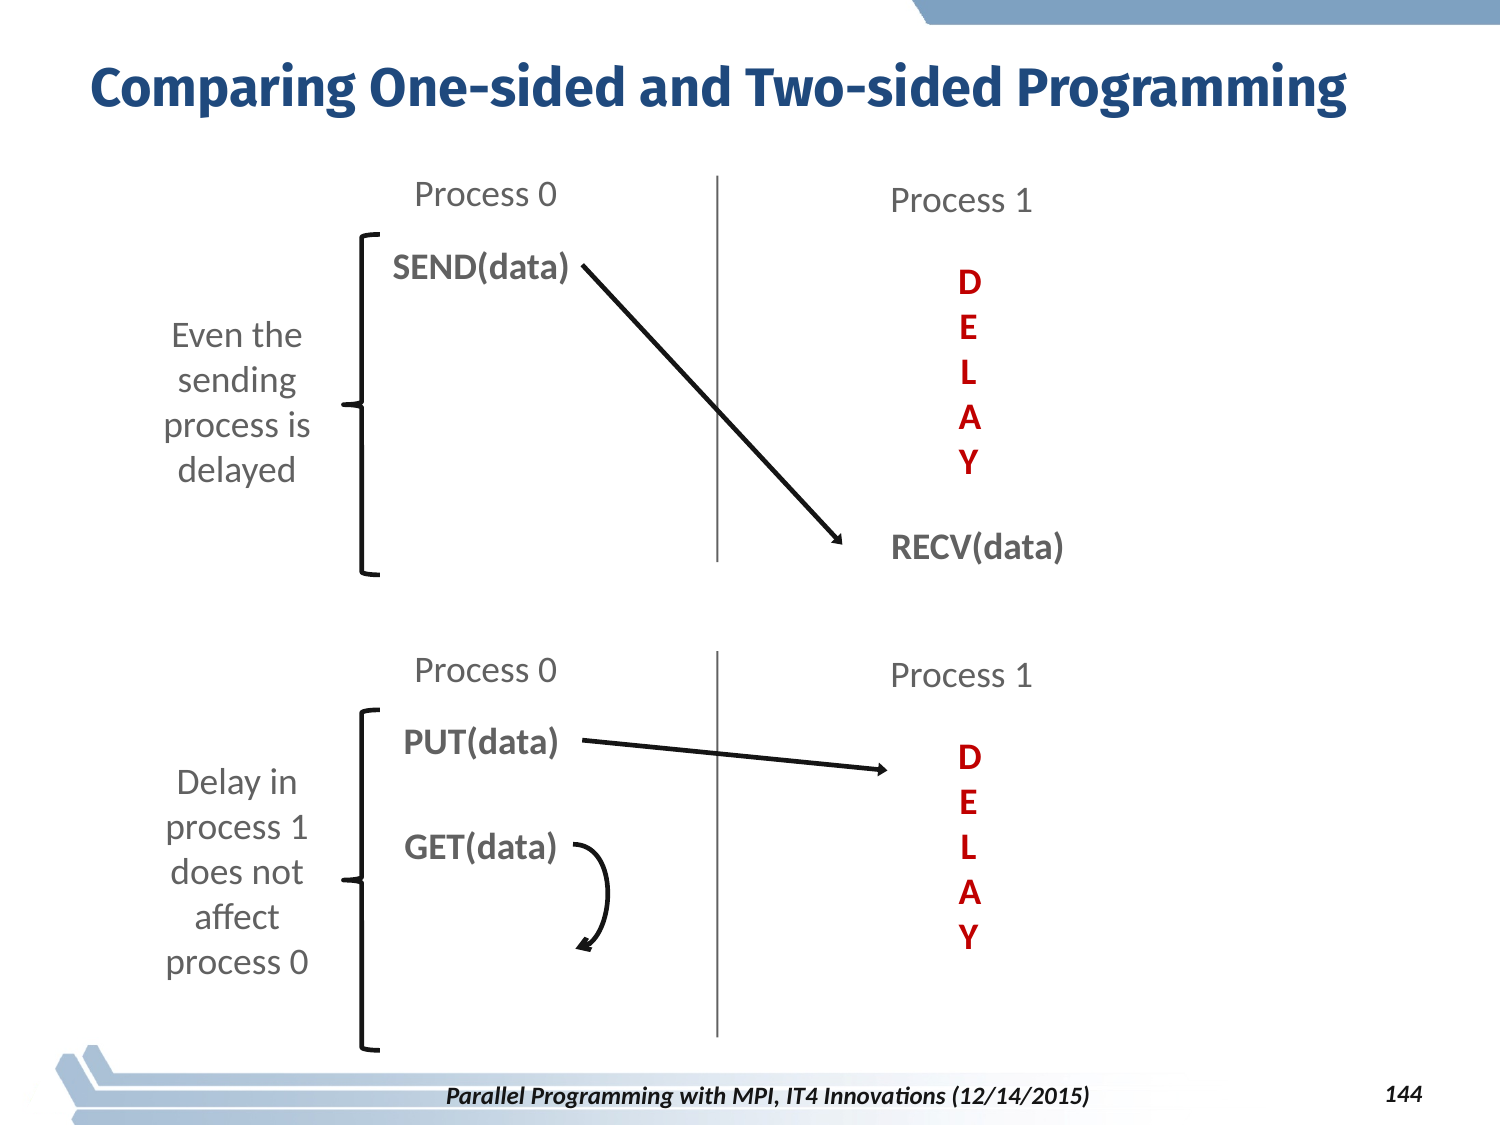

# Comparing One-sided and Two-sided Programming
Process 0
Process 1

SEND(data)
DELAY

Even the sending process is delayed
RECV(data)
Process 0
Process 1

PUT(data)
DELAY

Delay in process 1 does not affect process 0
GET(data)
144
Parallel Programming with MPI, IT4 Innovations (12/14/2015)